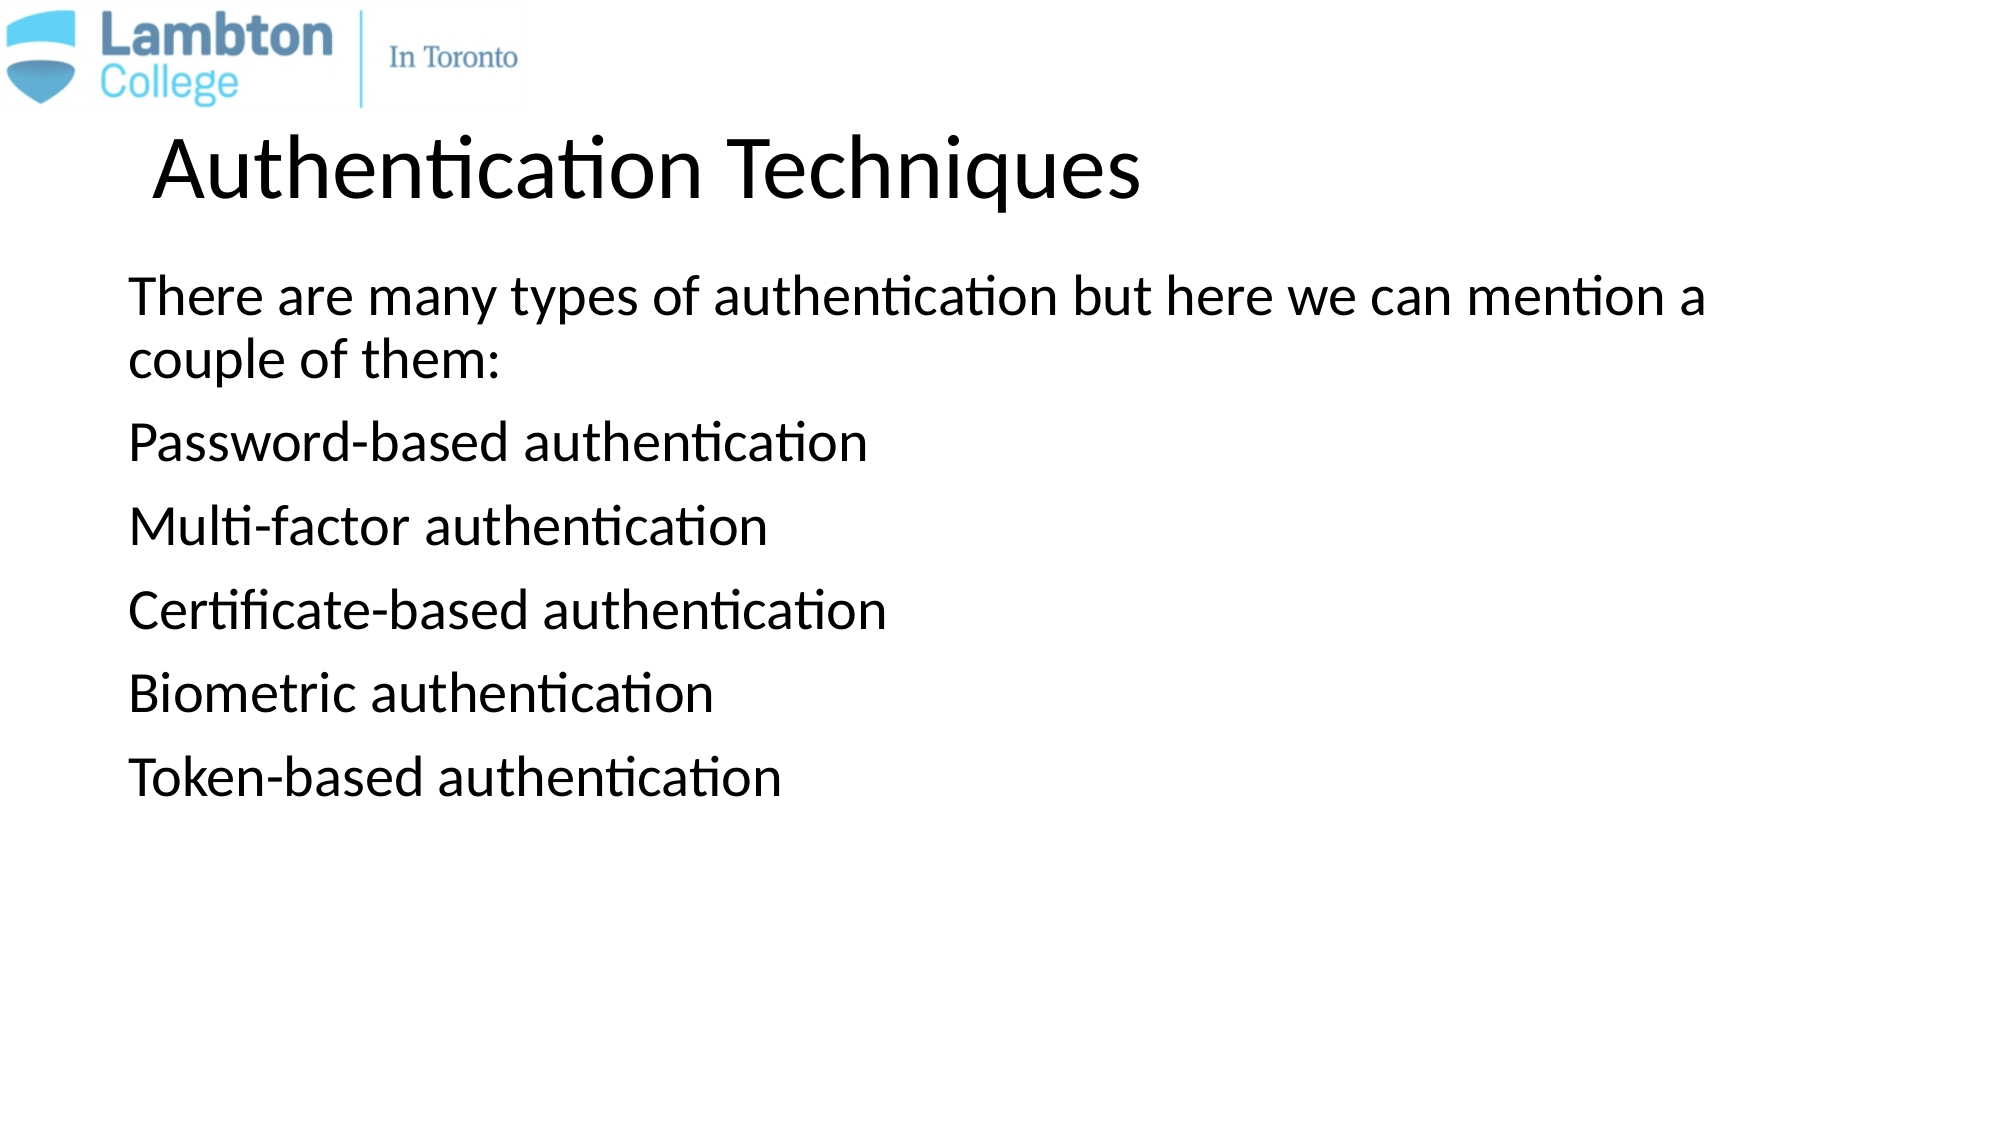

# Authentication Techniques
There are many types of authentication but here we can mention a couple of them:
Password-based authentication
Multi-factor authentication
Certificate-based authentication
Biometric authentication
Token-based authentication